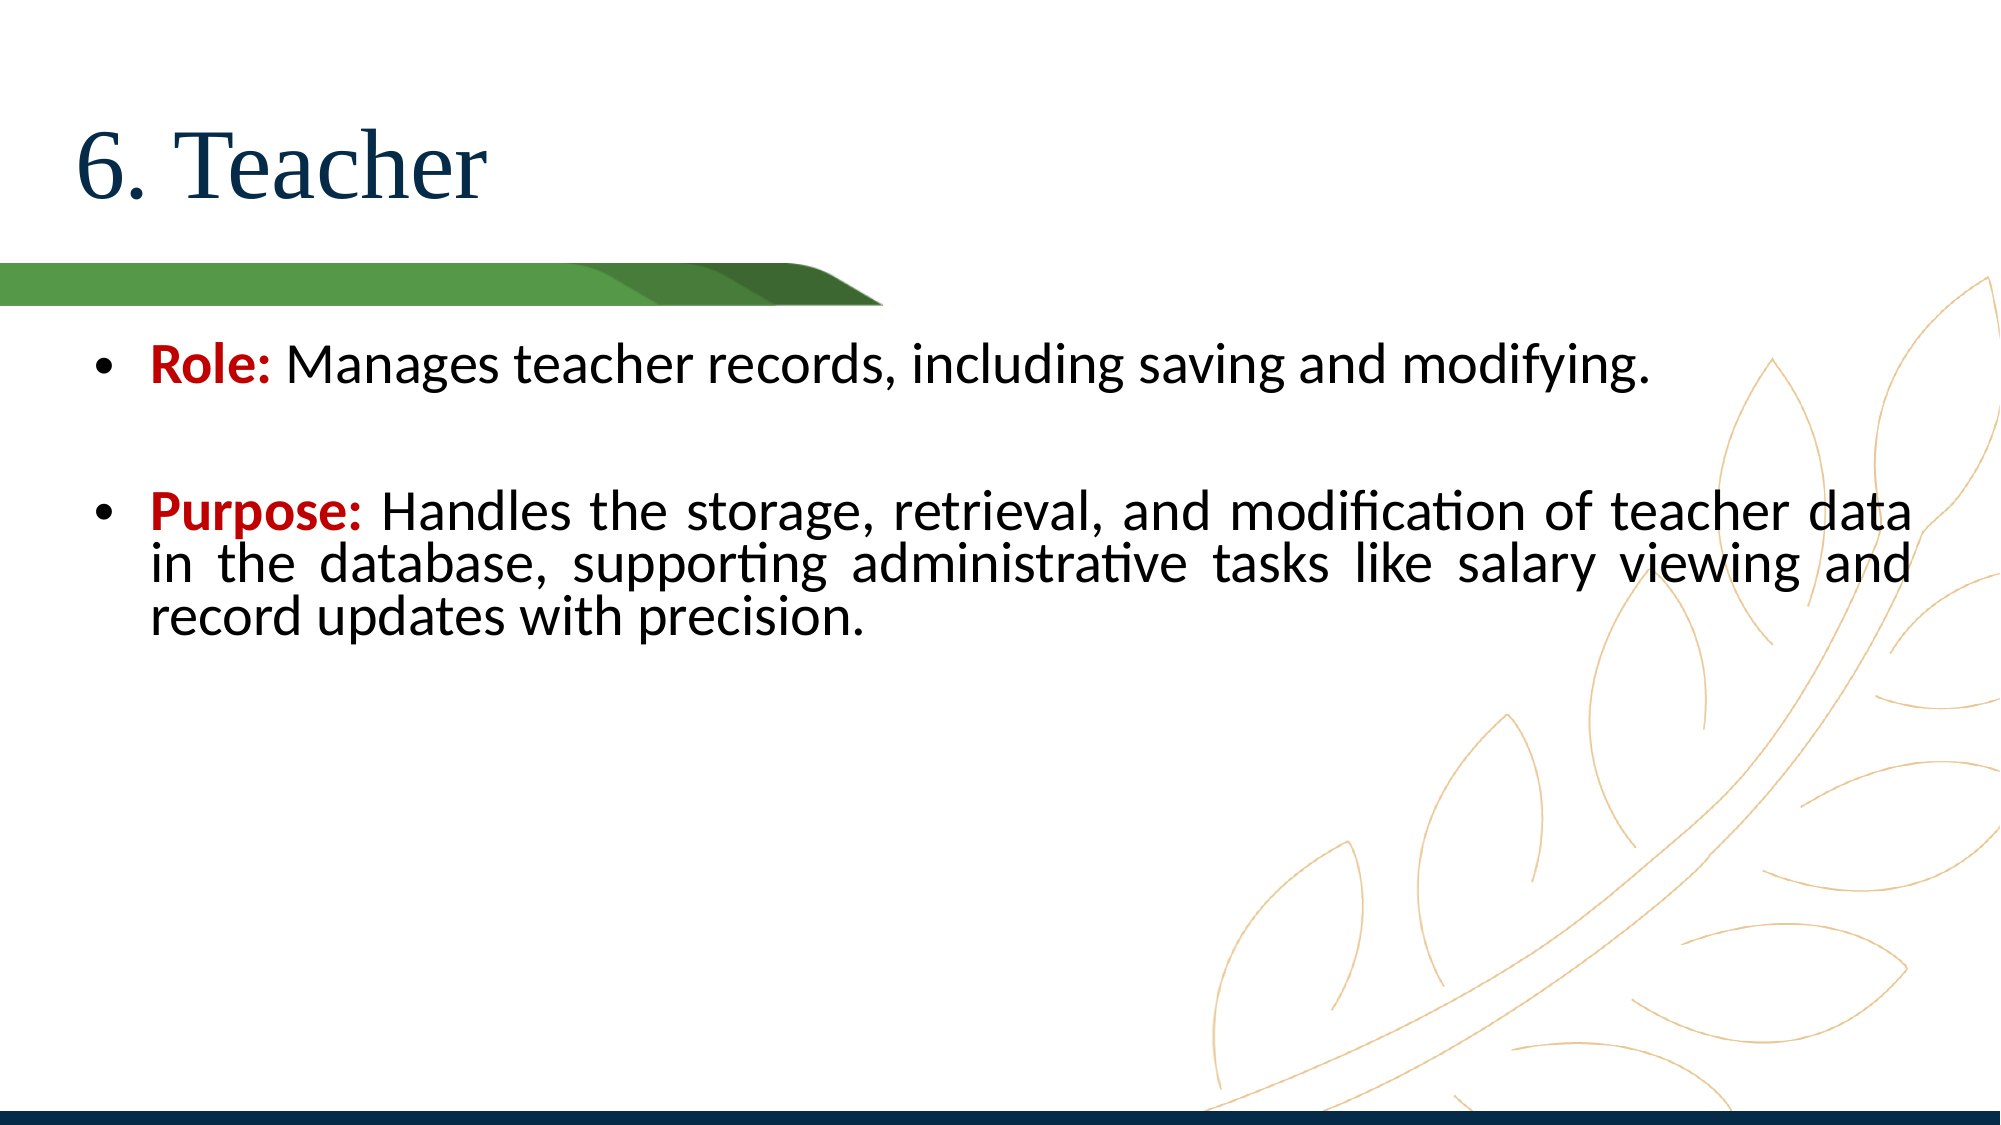

# 6. Teacher
Role: Manages teacher records, including saving and modifying.

Purpose: Handles the storage, retrieval, and modification of teacher data in the database, supporting administrative tasks like salary viewing and record updates with precision.